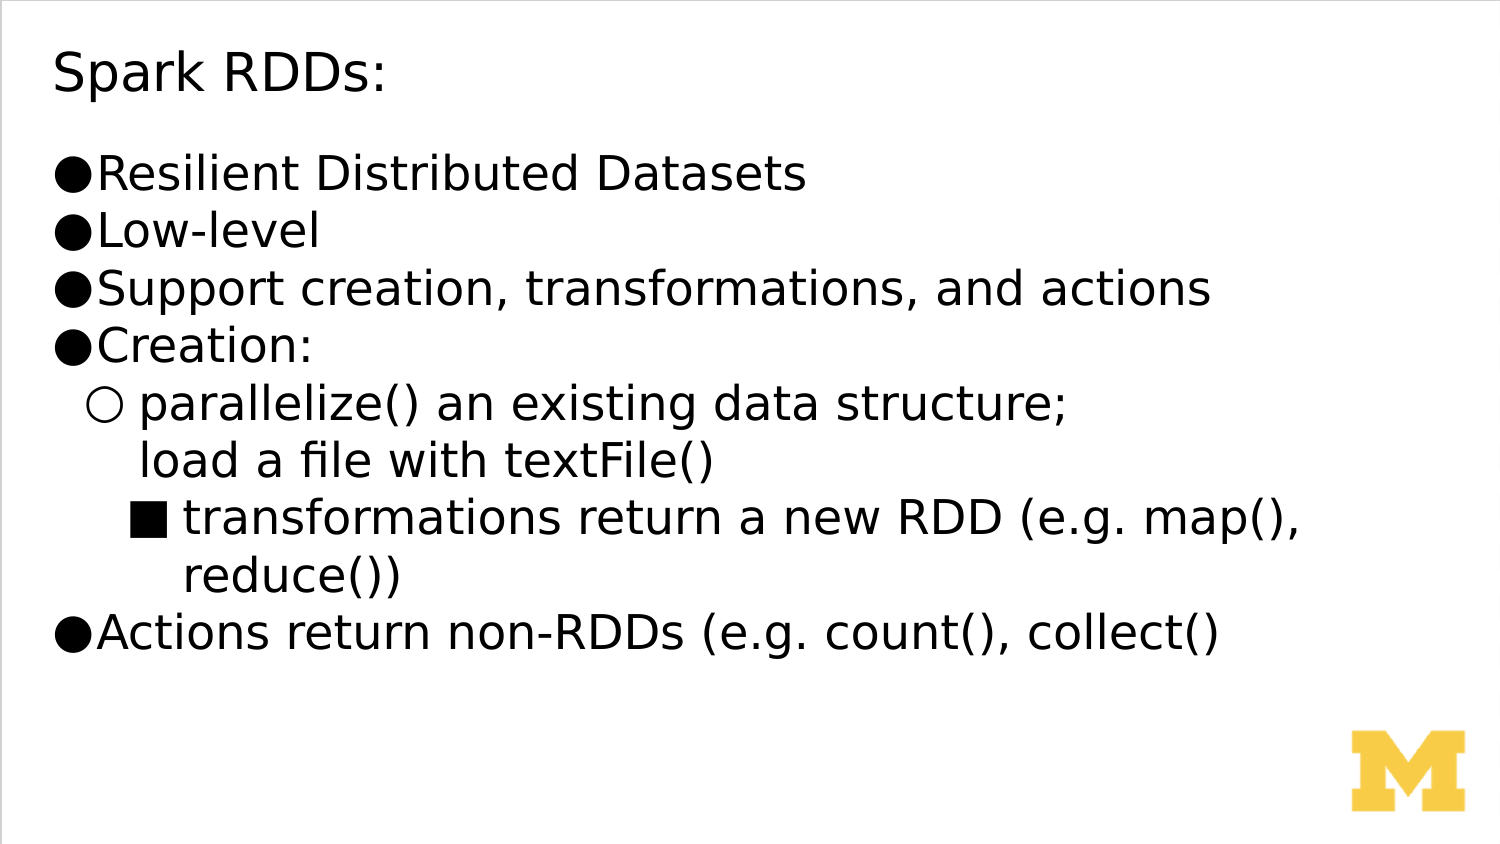

# Spark RDDs:
Resilient Distributed Datasets
Low-level
Support creation, transformations, and actions
Creation:
parallelize() an existing data structure;
load a file with textFile()
transformations return a new RDD (e.g. map(), reduce())
Actions return non-RDDs (e.g. count(), collect()